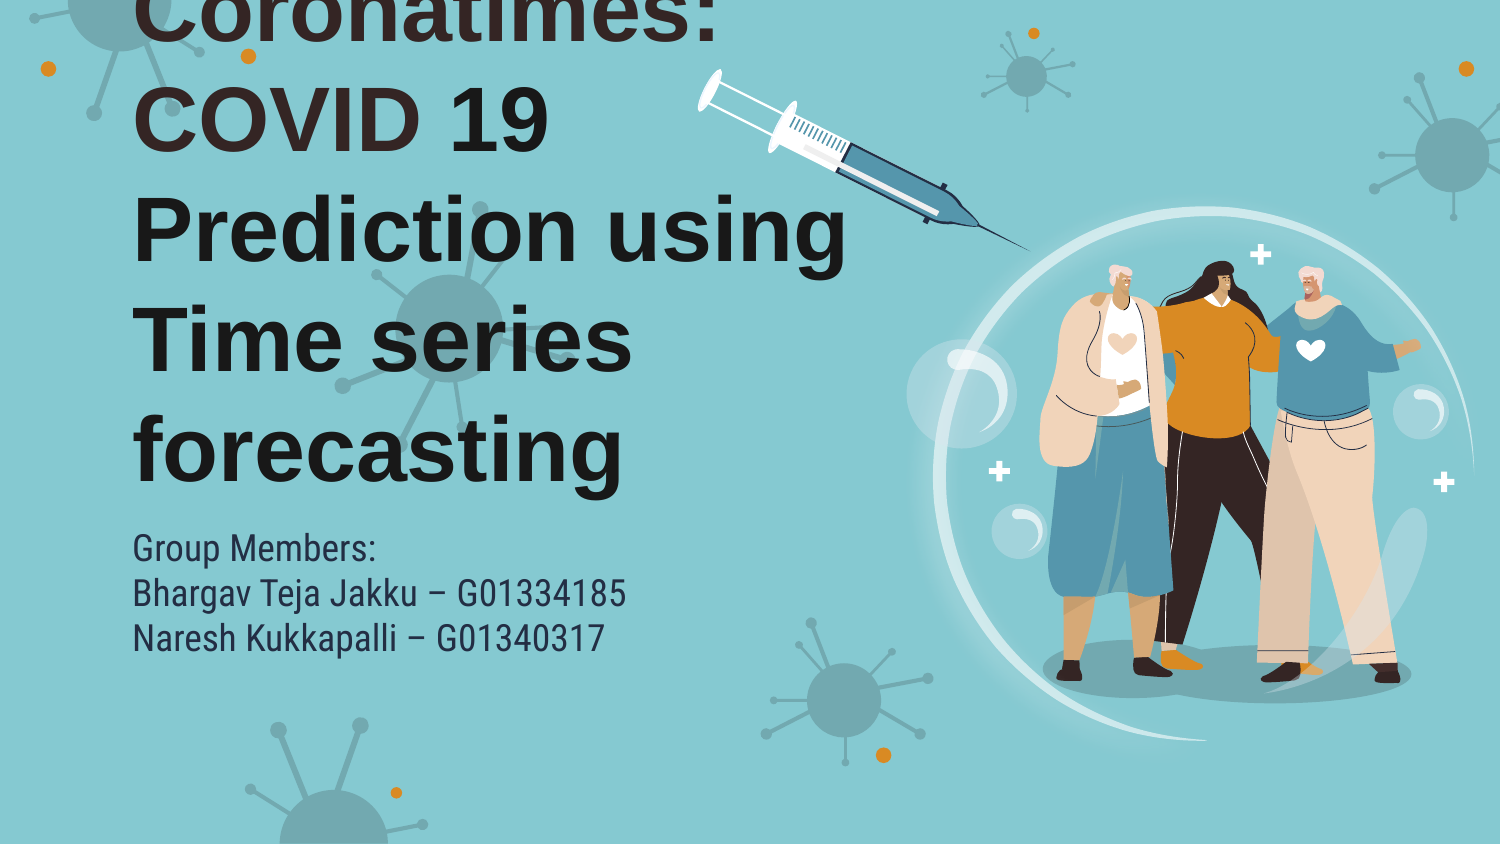

# Coronatimes: COVID 19 Prediction using Time series forecasting
Group Members:
Bhargav Teja Jakku – G01334185
Naresh Kukkapalli – G01340317